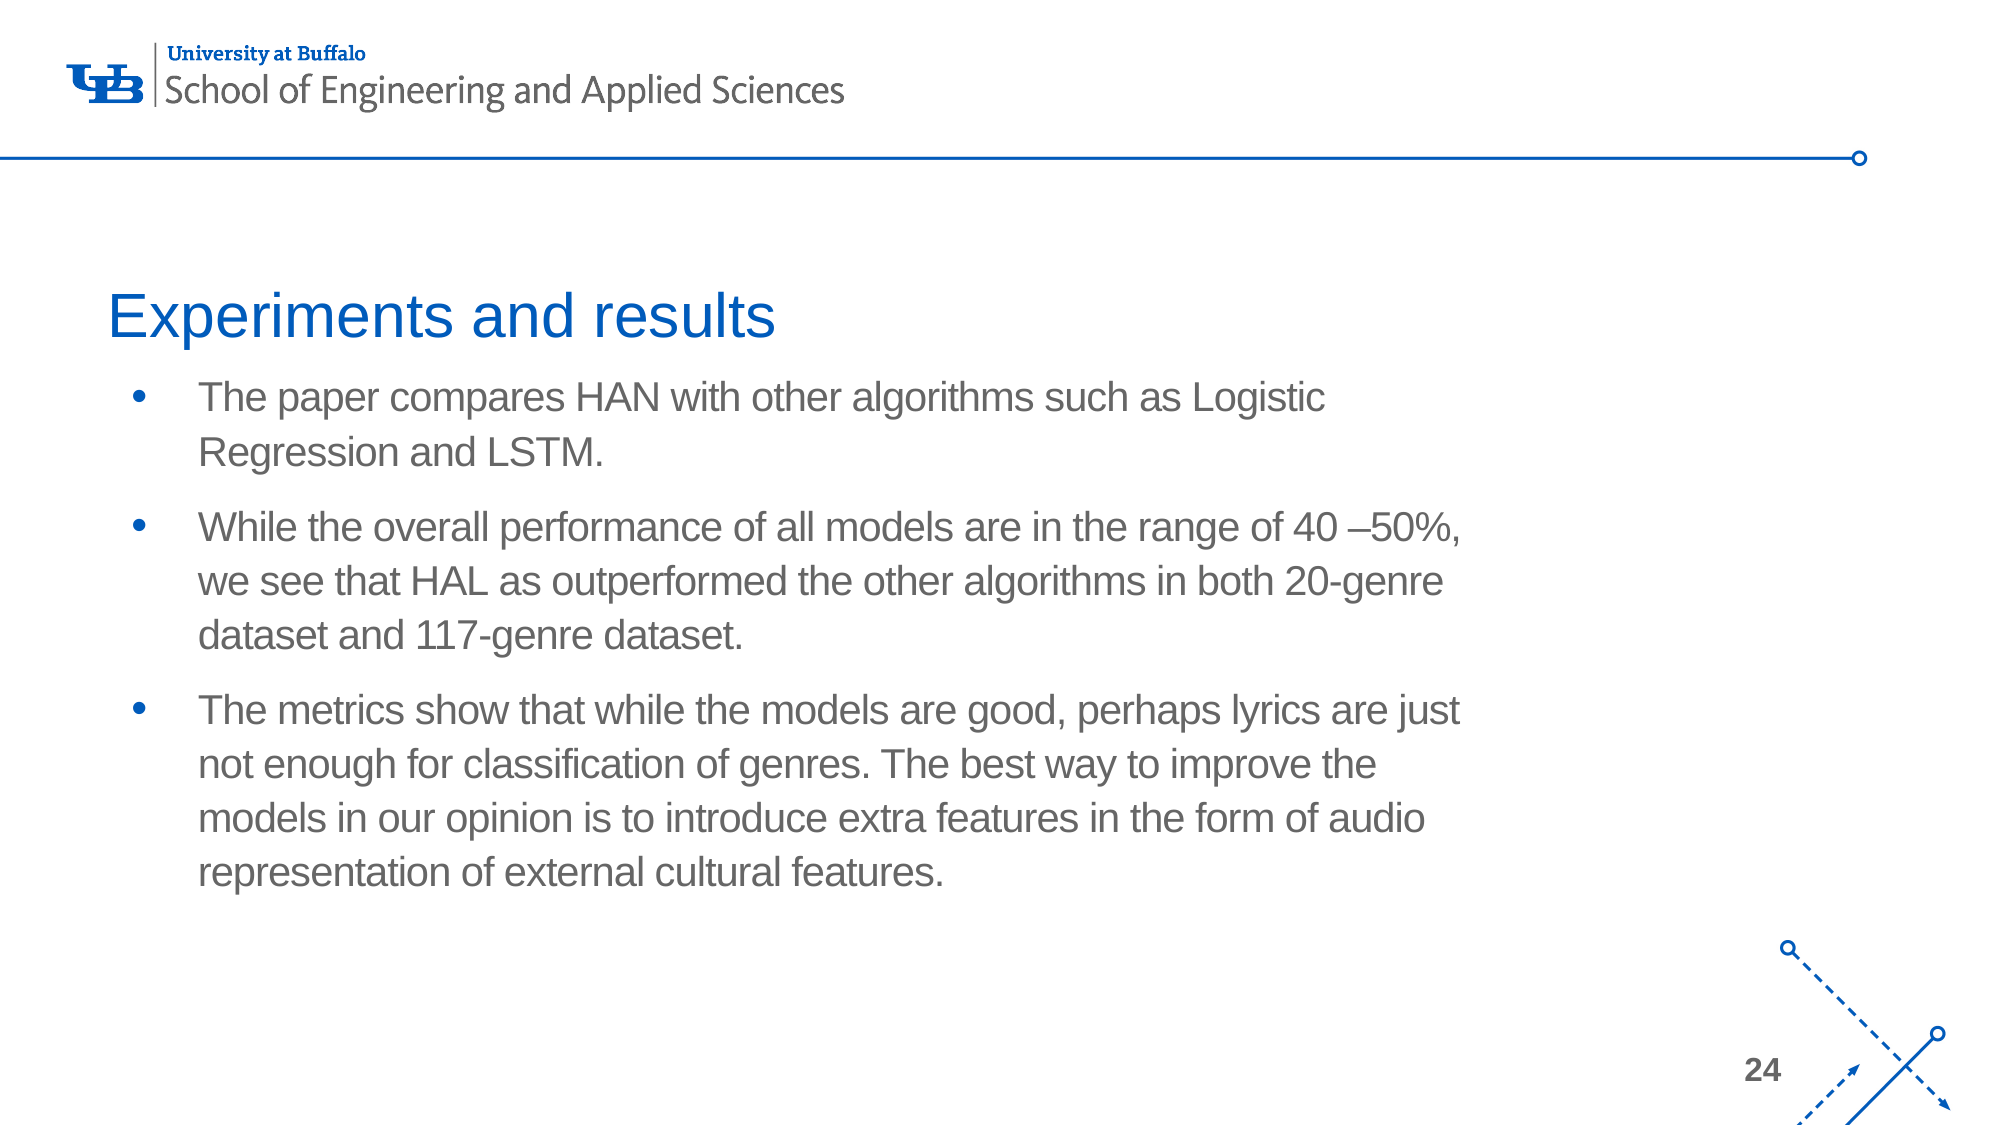

# Experiments and results
The paper compares HAN with other algorithms such as Logistic Regression and LSTM.
While the overall performance of all models are in the range of 40 –50%, we see that HAL as outperformed the other algorithms in both 20-genre dataset and 117-genre dataset.
The metrics show that while the models are good, perhaps lyrics are just not enough for classification of genres. The best way to improve the models in our opinion is to introduce extra features in the form of audio representation of external cultural features.